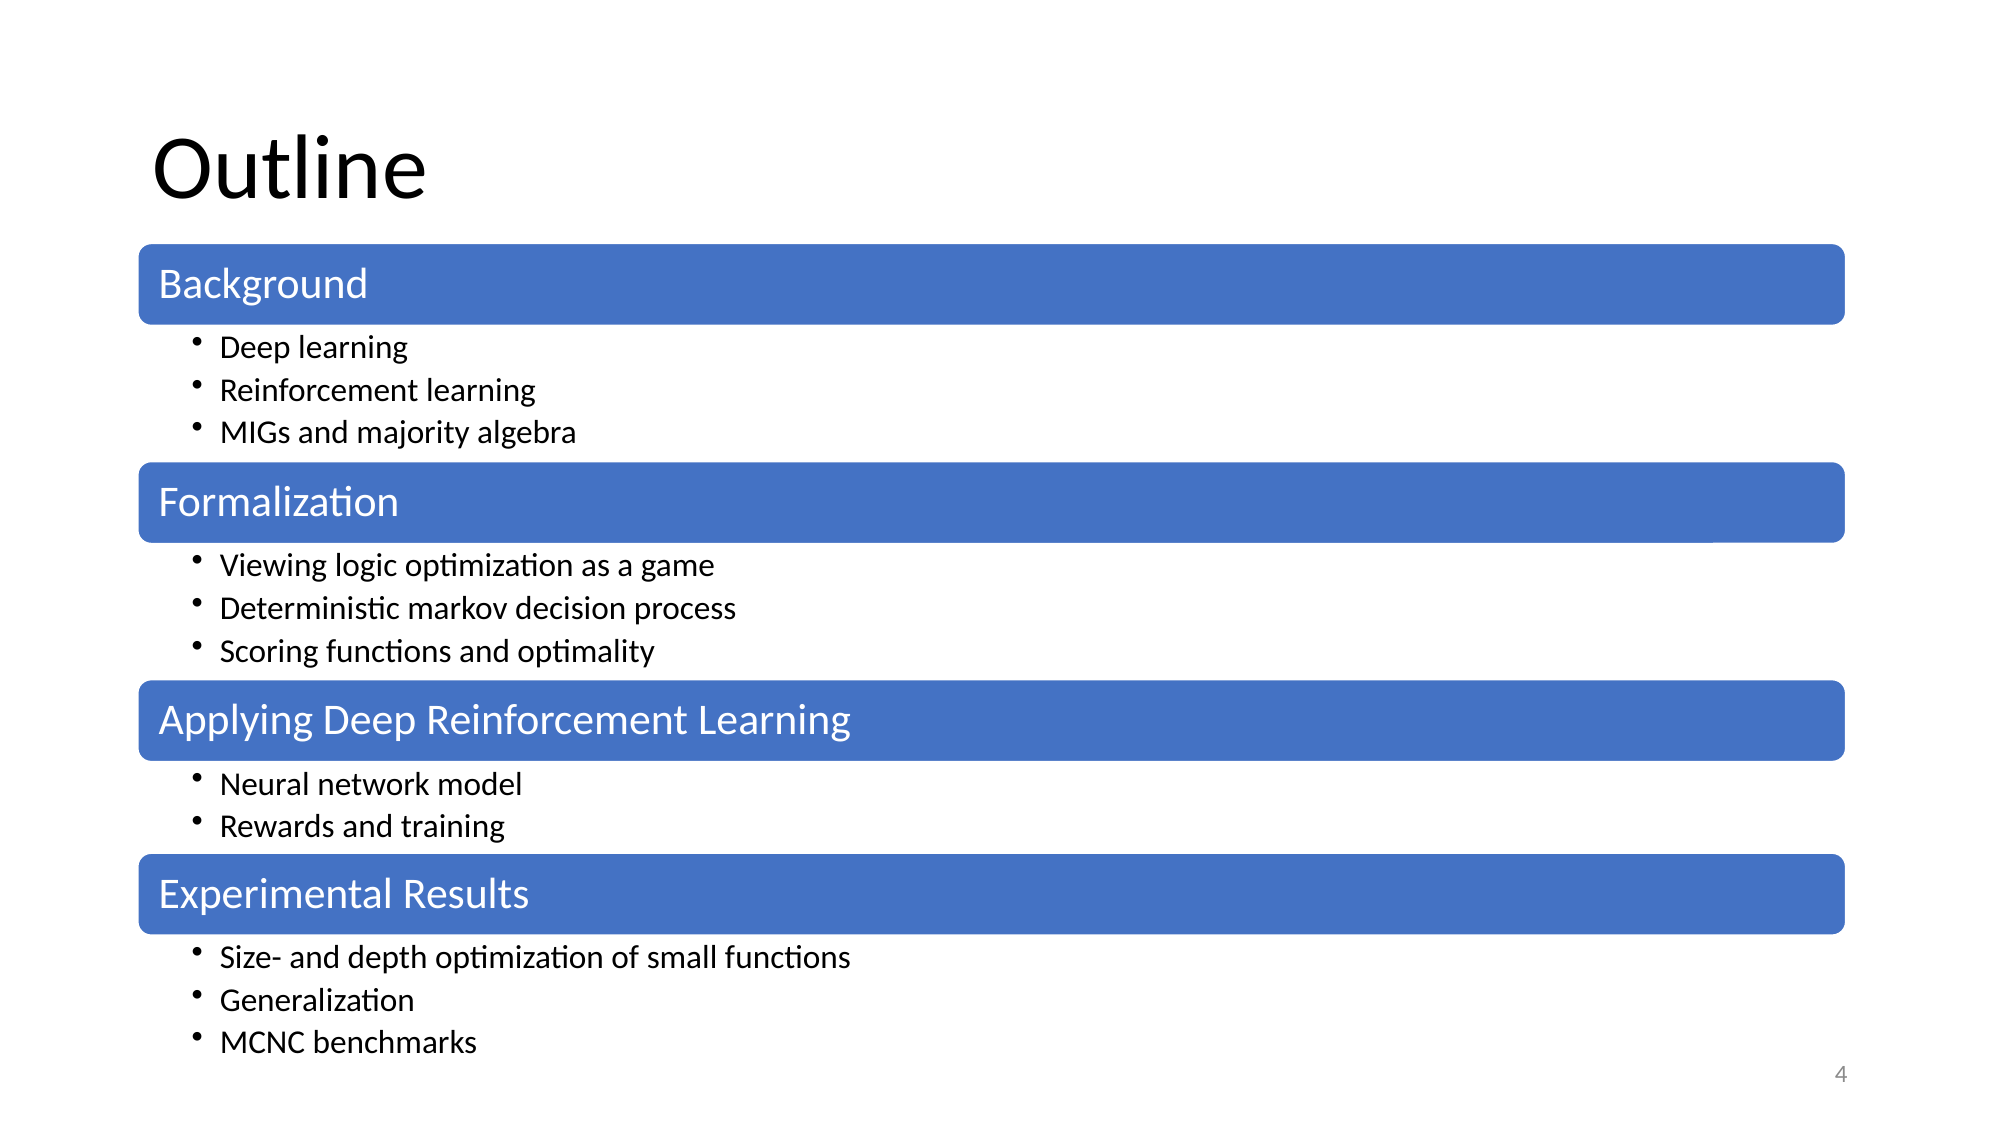

# Outline
Background
Deep learning
Reinforcement learning
MIGs and majority algebra
Formalization
Viewing logic optimization as a game
Deterministic markov decision process
Scoring functions and optimality
Applying Deep Reinforcement Learning
Neural network model
Rewards and training
Experimental Results
Size- and depth optimization of small functions
Generalization
MCNC benchmarks
4